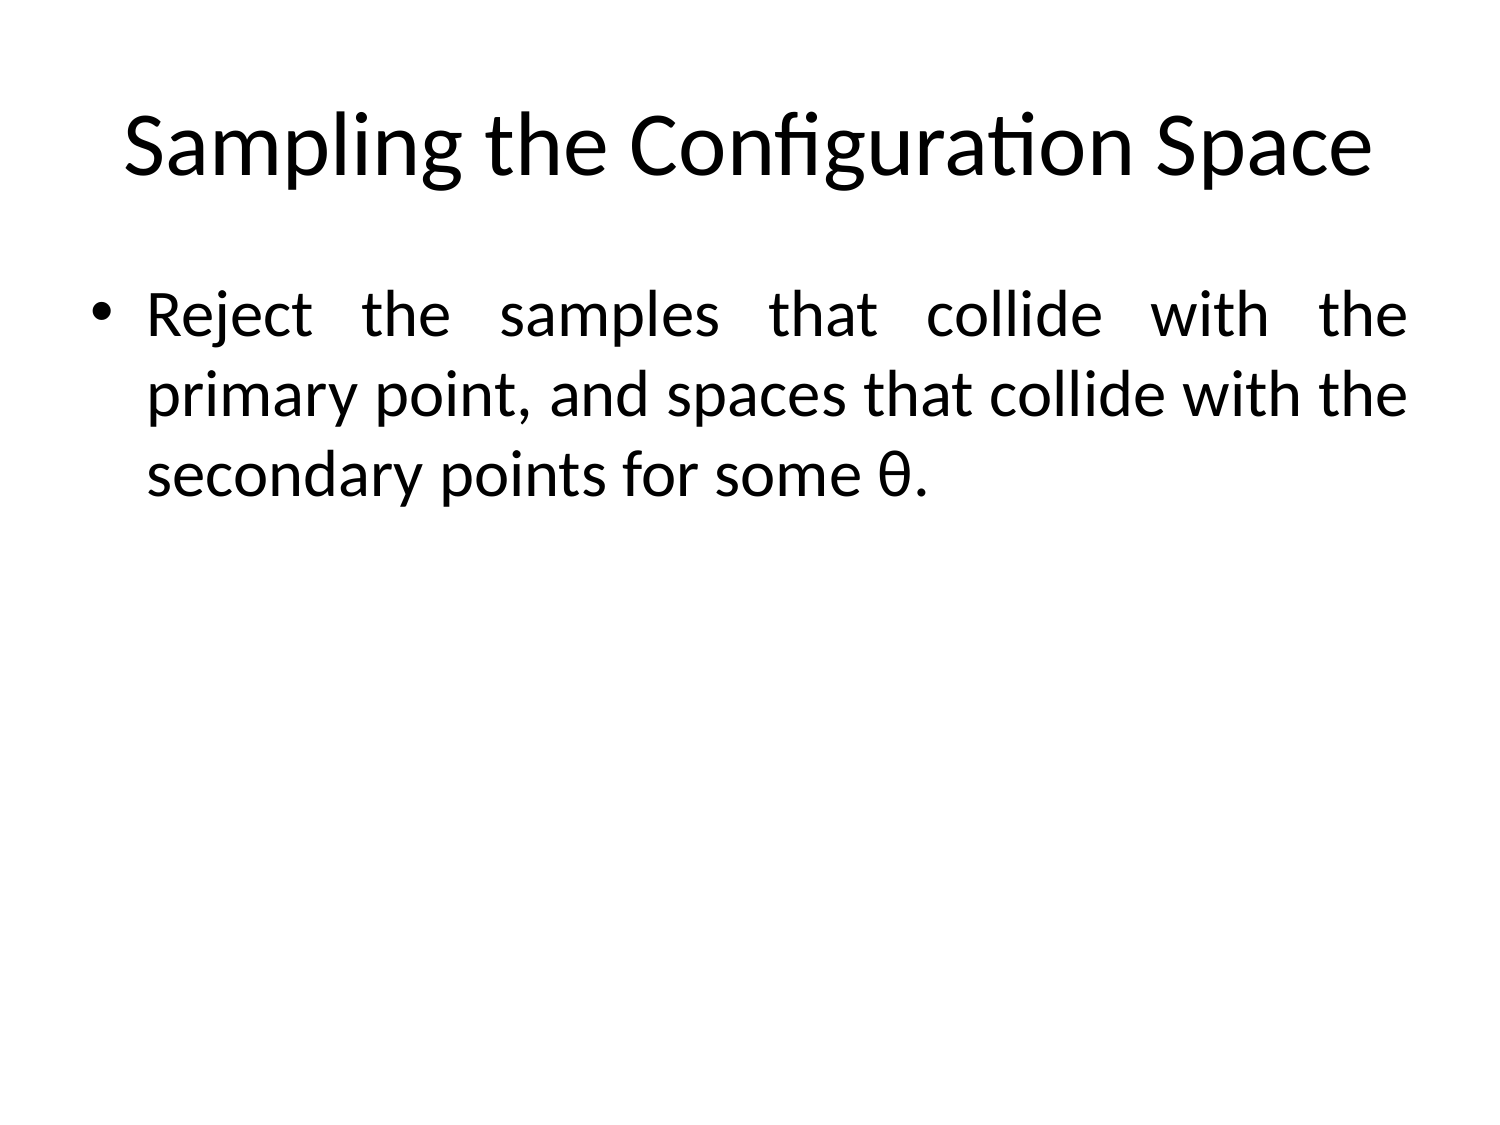

# Sampling the Configuration Space
Reject the samples that collide with the primary point, and spaces that collide with the secondary points for some θ.